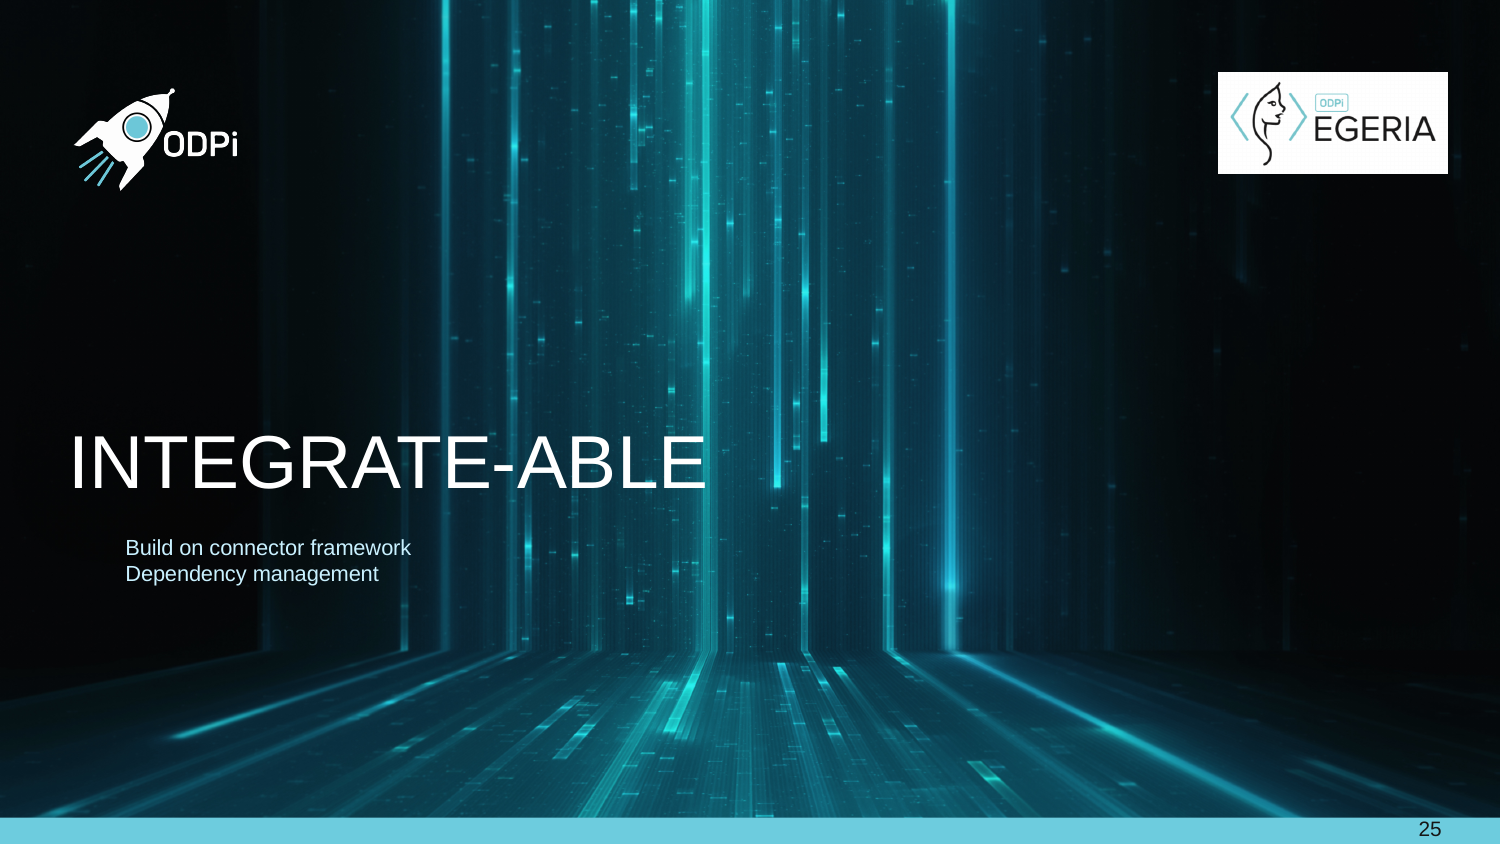

# Integrate-able
Build on connector framework
Dependency management
25